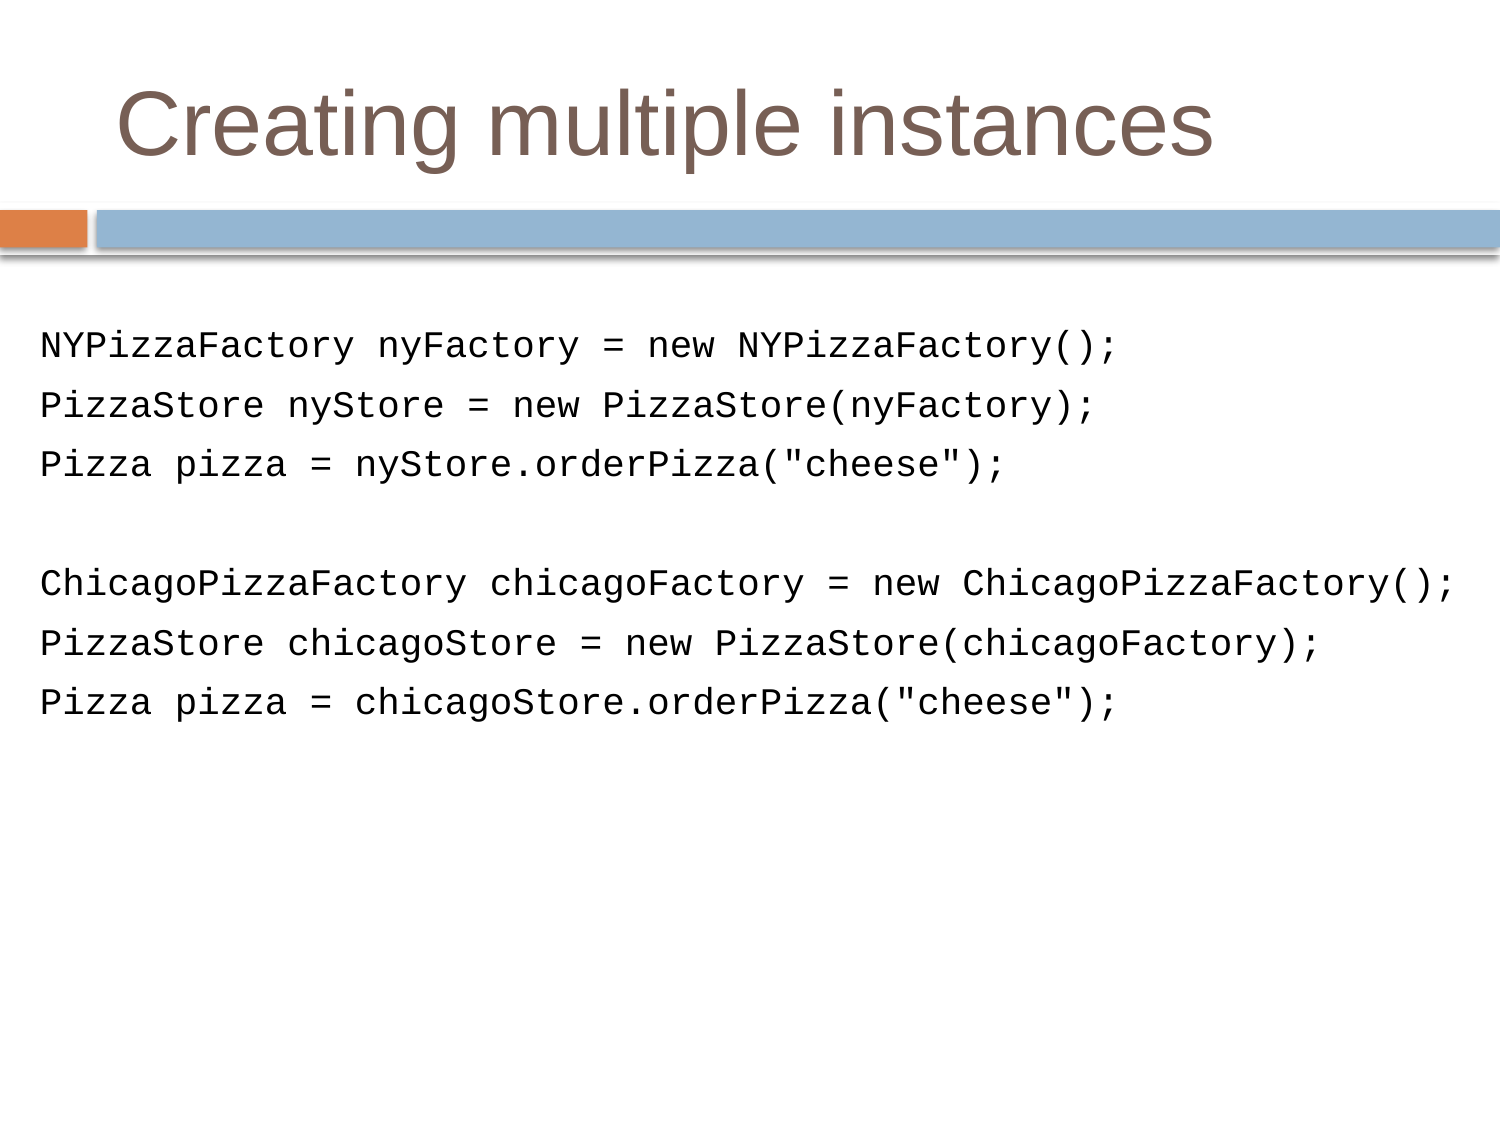

# Creating multiple instances
NYPizzaFactory nyFactory = new NYPizzaFactory();
PizzaStore nyStore = new PizzaStore(nyFactory);
Pizza pizza = nyStore.orderPizza("cheese");

ChicagoPizzaFactory chicagoFactory = new ChicagoPizzaFactory();
PizzaStore chicagoStore = new PizzaStore(chicagoFactory);
Pizza pizza = chicagoStore.orderPizza("cheese");